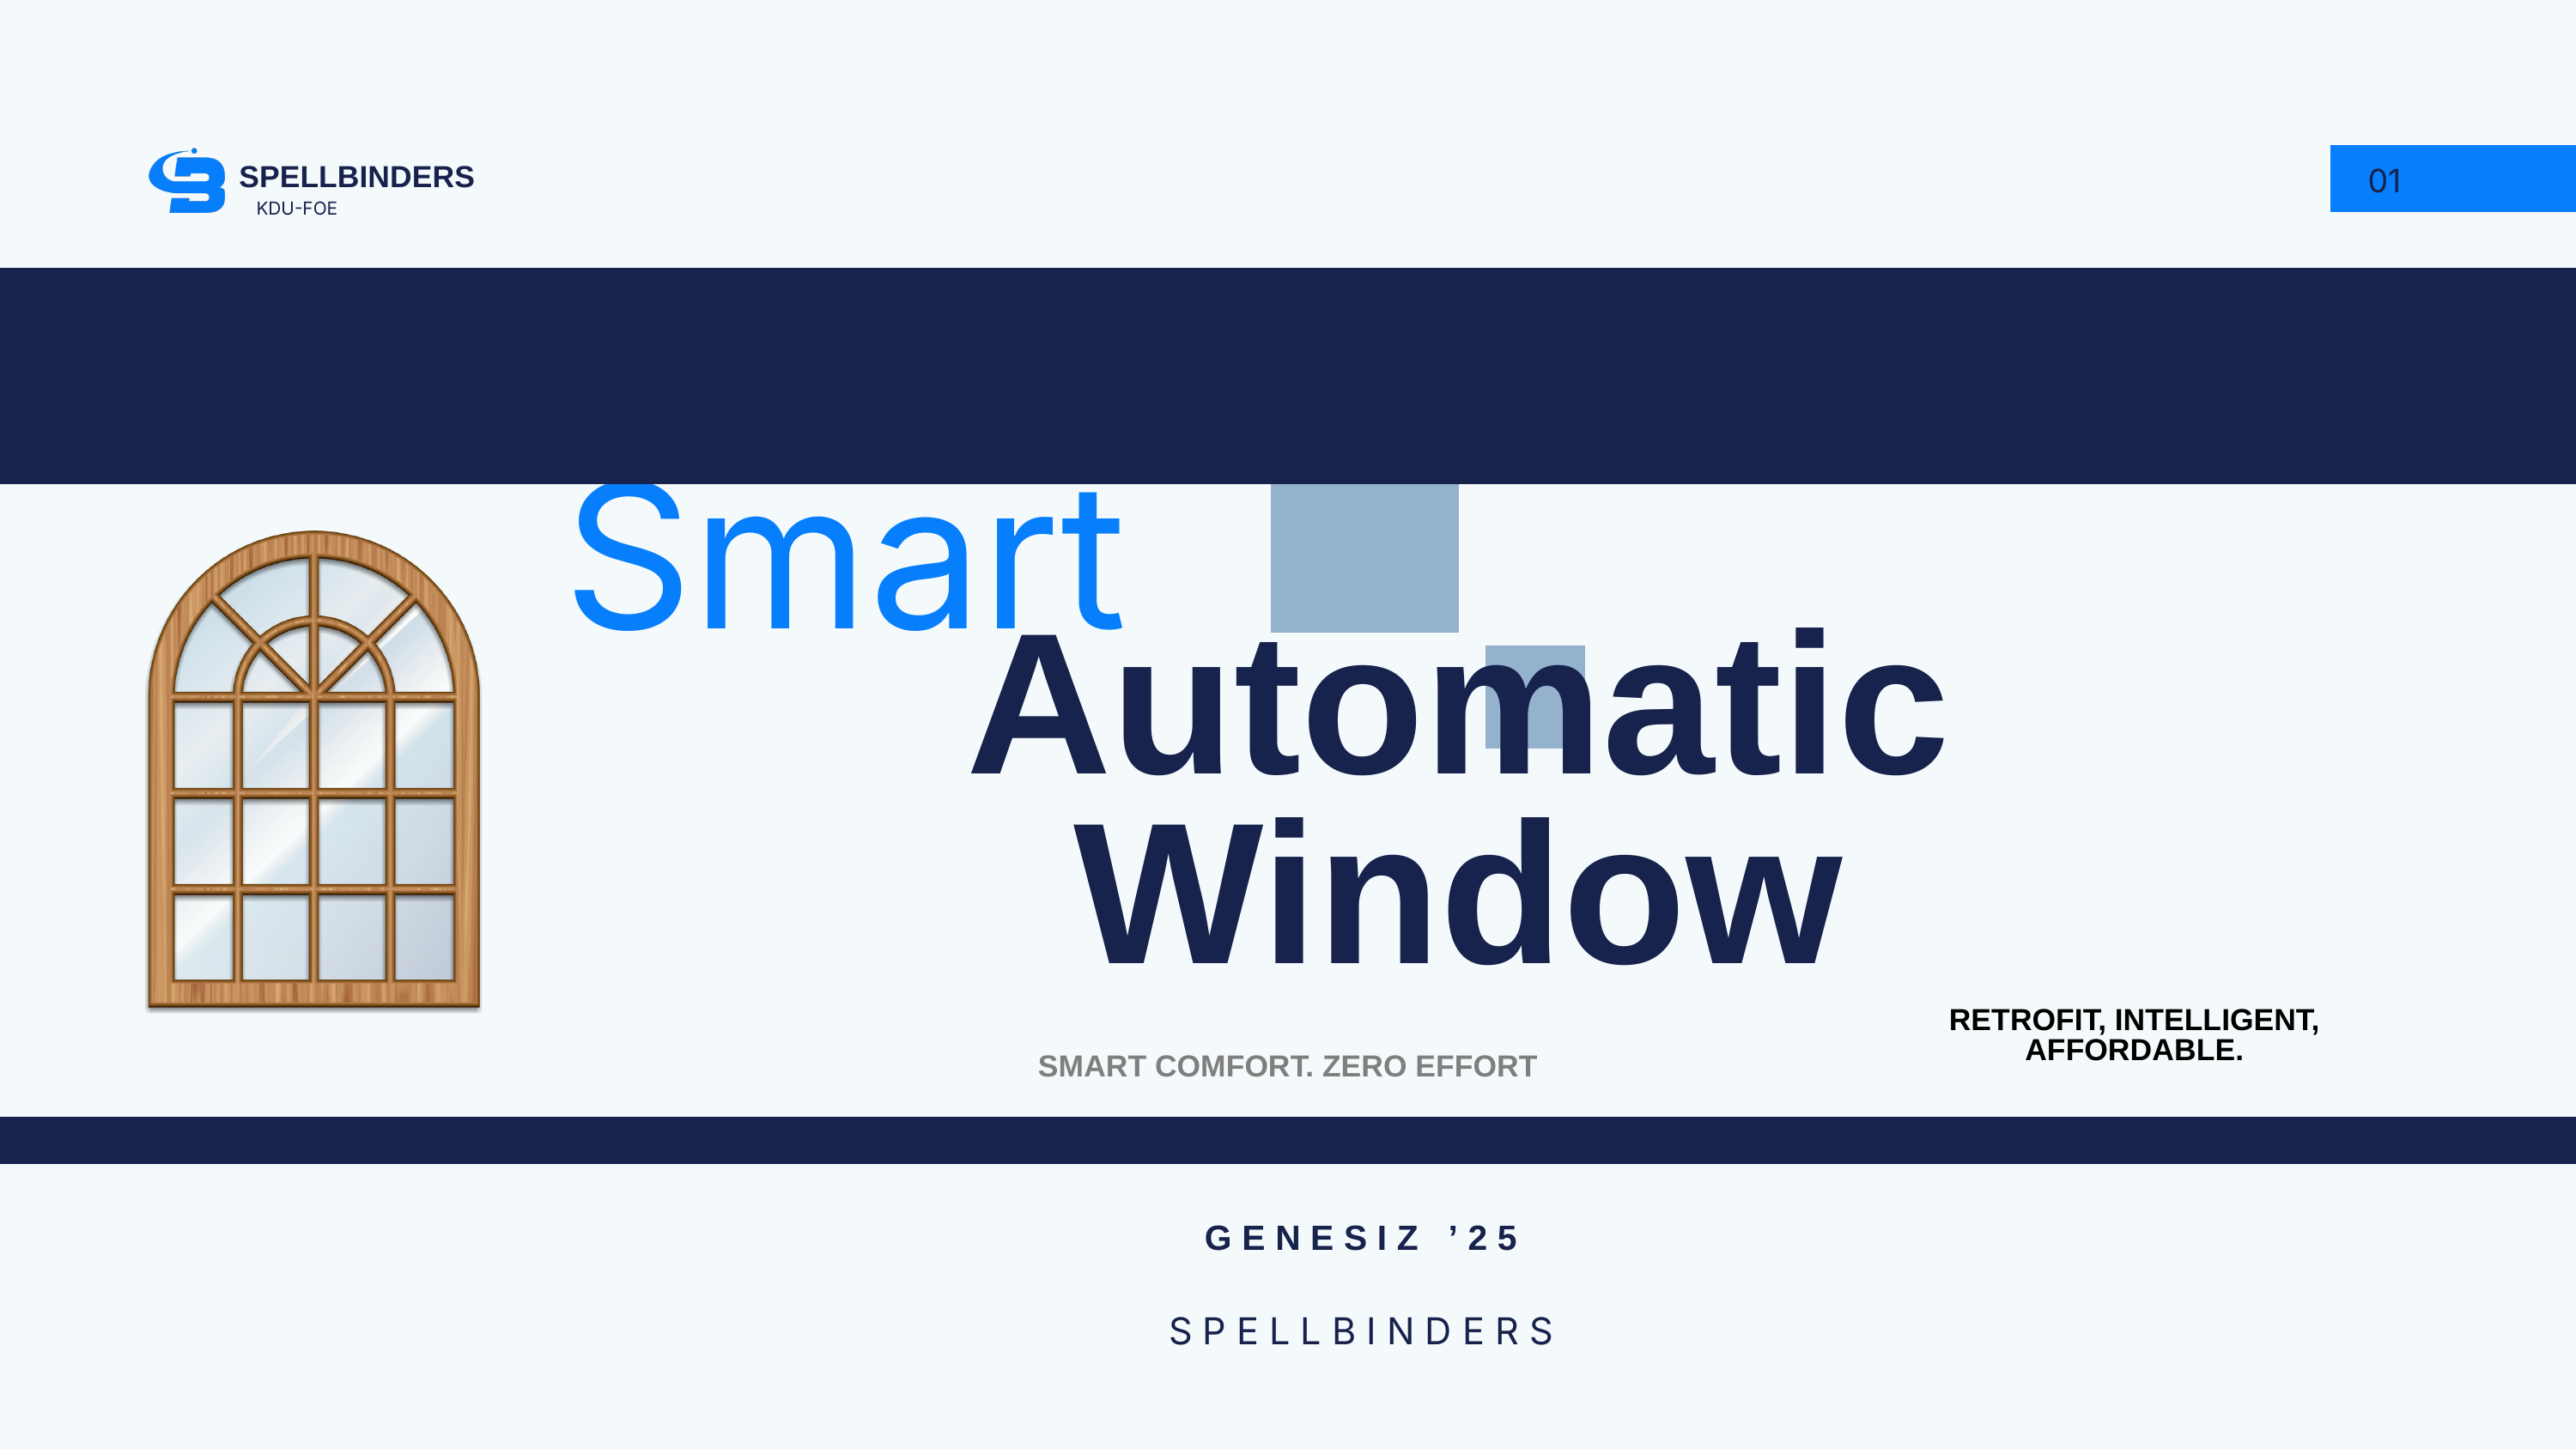

01
SPELLBINDERS
KDU-FOE

Smart

Automatic Window

RETROFIT, INTELLIGENT, AFFORDABLE.
SMART COMFORT. ZERO EFFORT

GENESIZ ’25
SPELLBINDERS